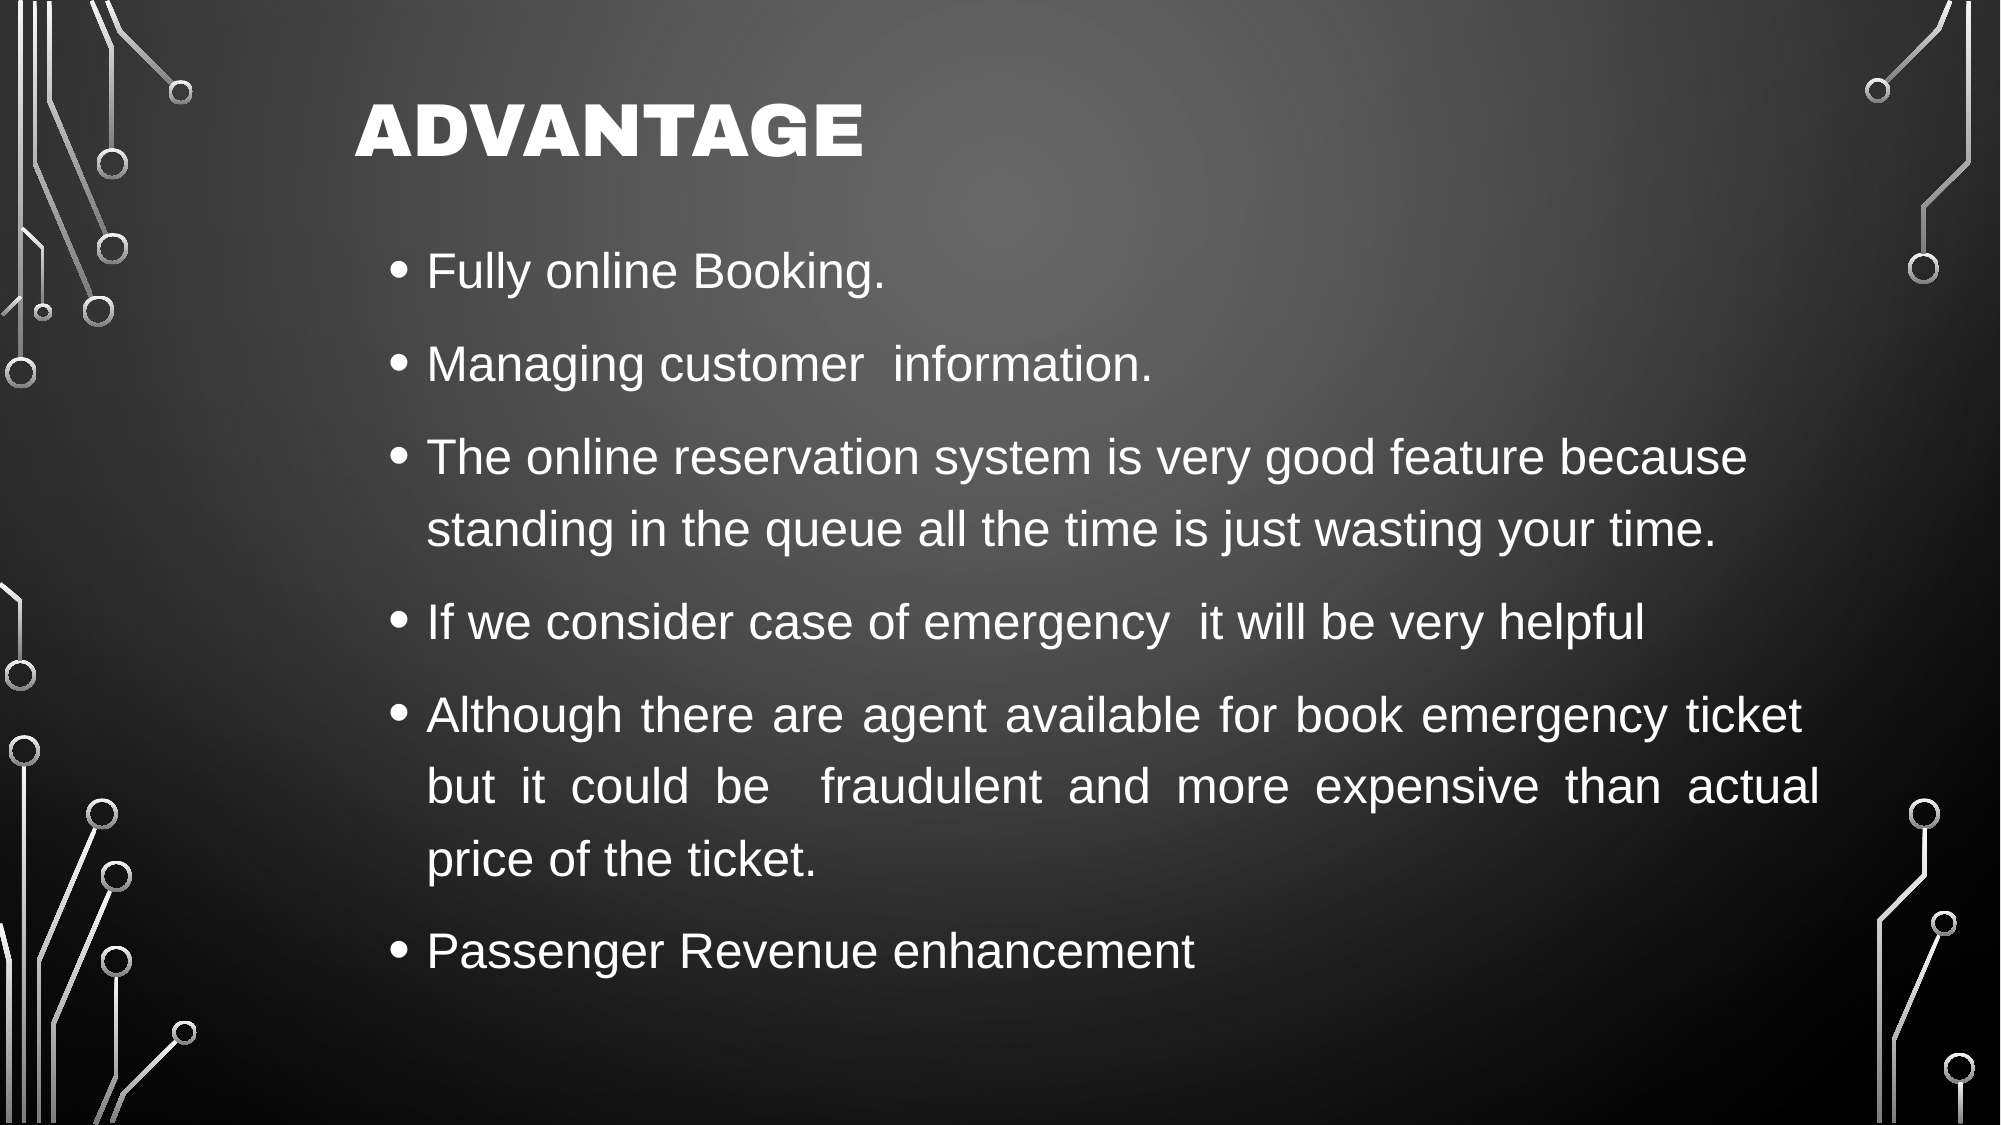

# Advantage
Fully online Booking.
Managing customer  information.
The online reservation system is very good feature because standing in the queue all the time is just wasting your time.
If we consider case of emergency  it will be very helpful
Although there are agent available for book emergency ticket  but it could be  fraudulent and more expensive than actual price of the ticket.
Passenger Revenue enhancement